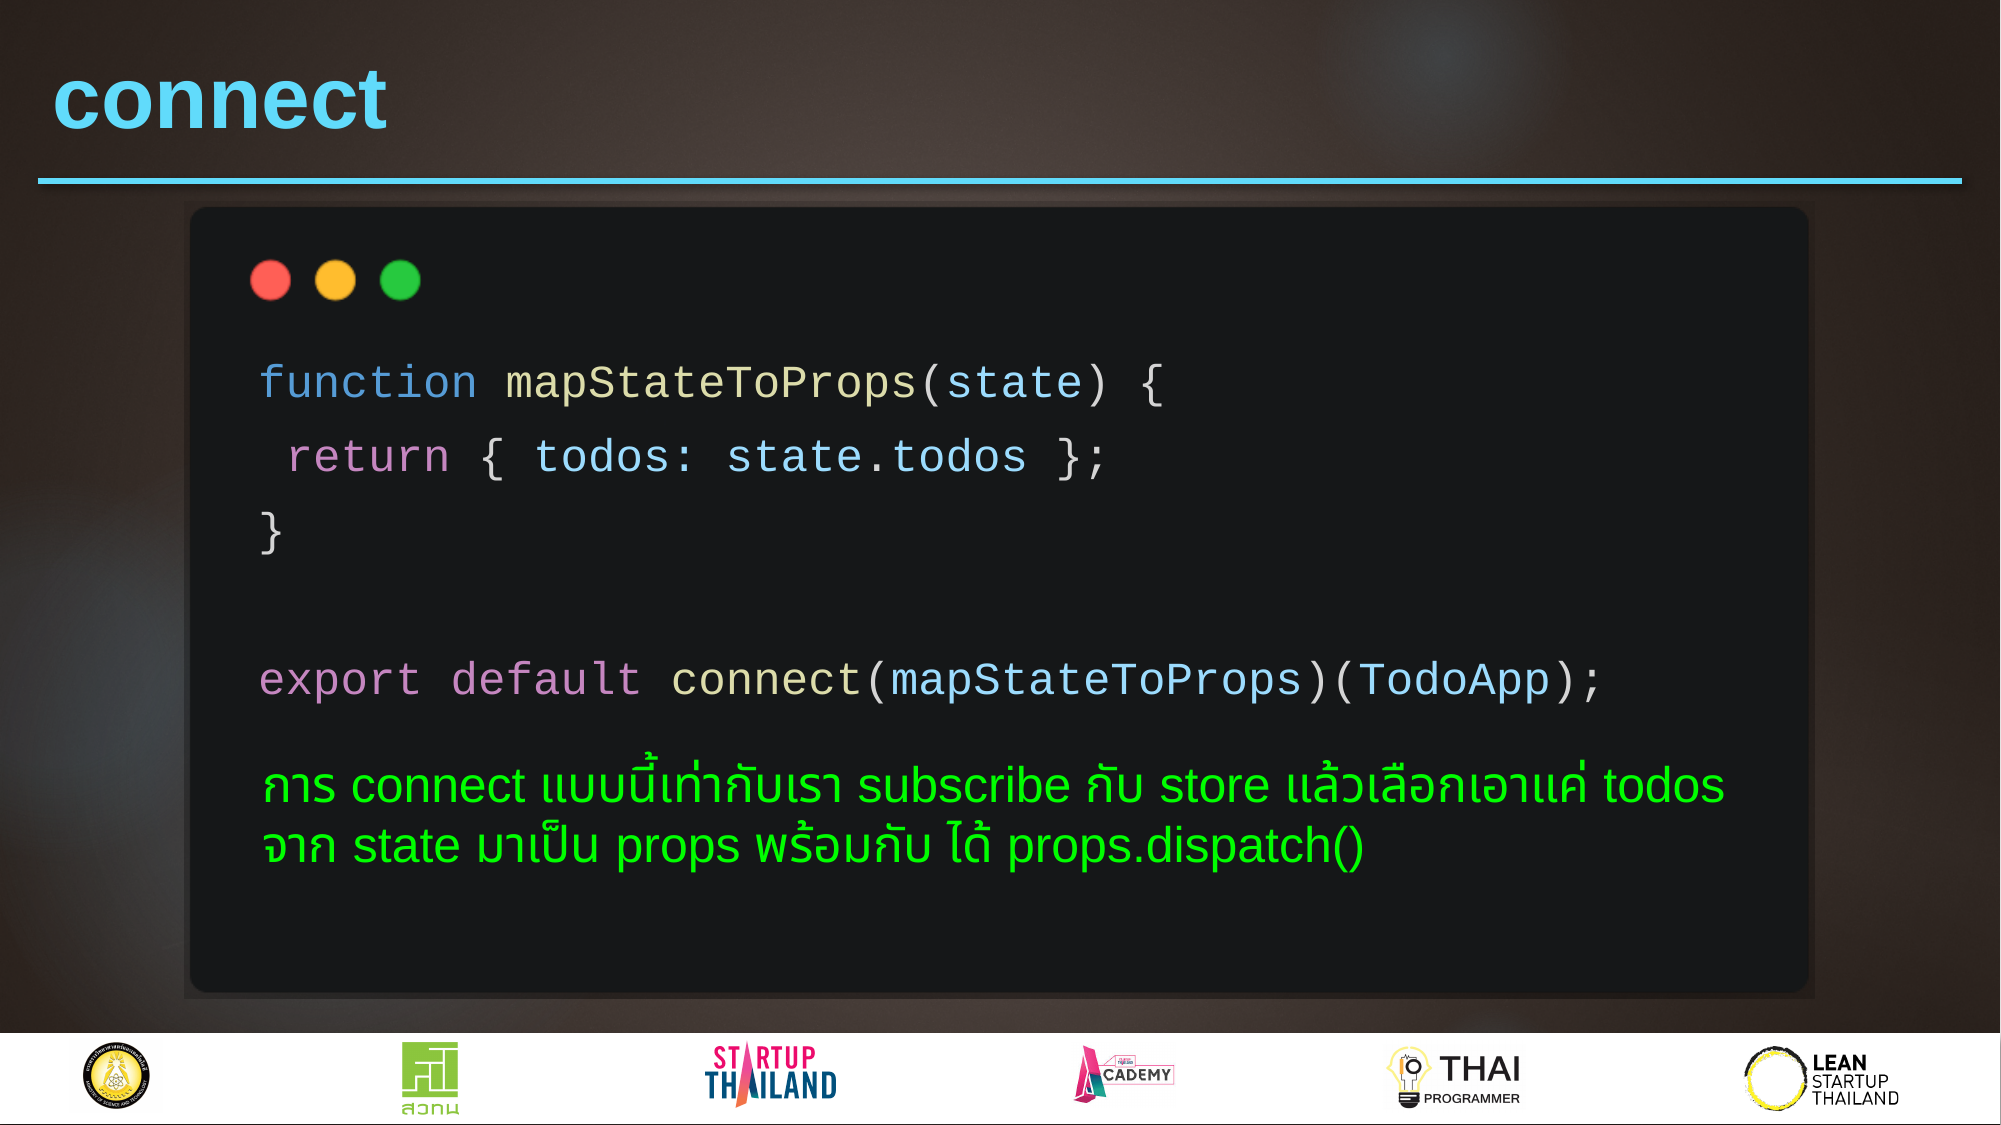

# connect
function mapStateToProps(state) {
 return { todos: state.todos };
}

export default connect(mapStateToProps)(TodoApp);
การ connect แบบนี้เท่ากับเรา subscribe กับ store แล้วเลือกเอาแค่ todos จาก state มาเป็น props พร้อมกับ ได้ props.dispatch()